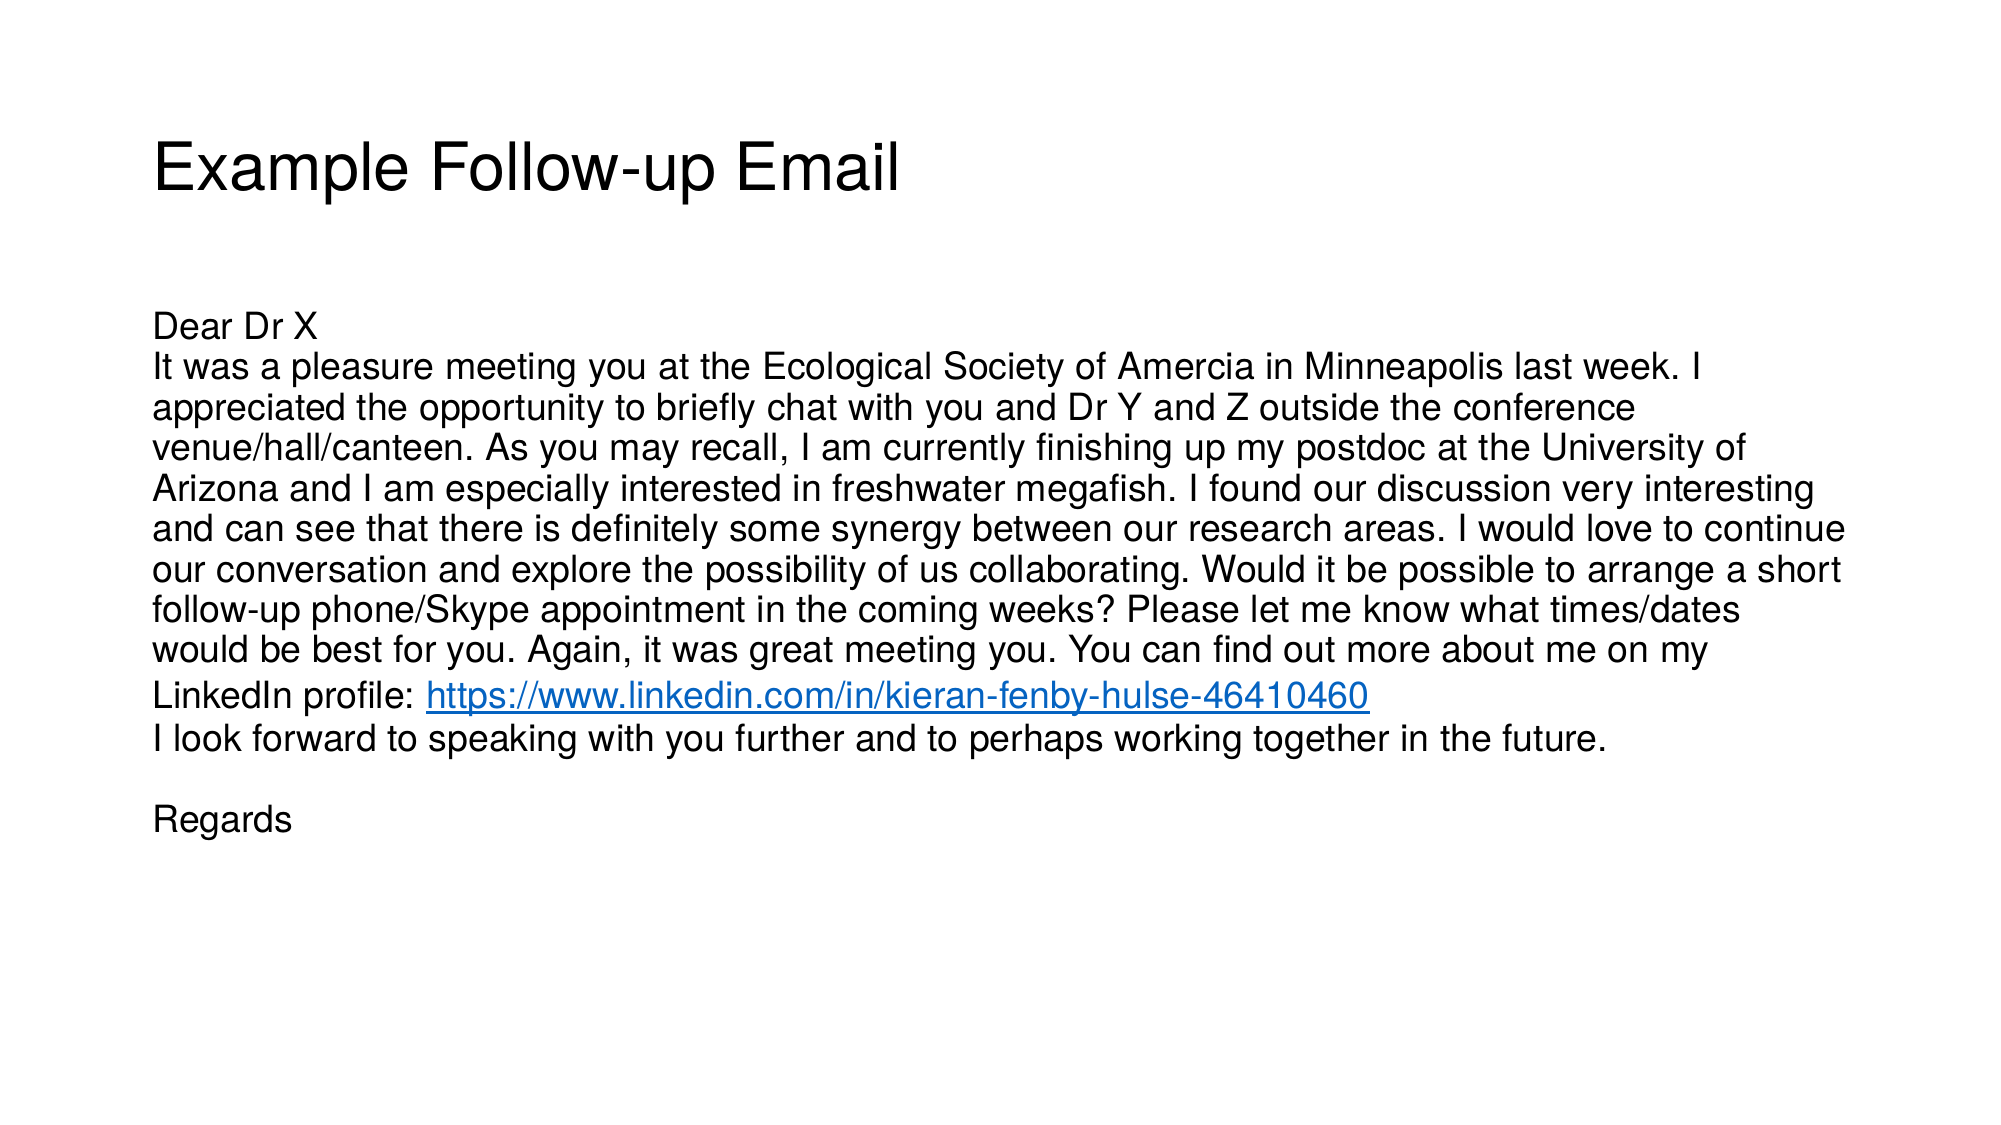

# Example Follow-up Email
Dear Dr X
It was a pleasure meeting you at the Ecological Society of Amercia in Minneapolis last week. I appreciated the opportunity to briefly chat with you and Dr Y and Z outside the conference venue/hall/canteen. As you may recall, I am currently finishing up my postdoc at the University of Arizona and I am especially interested in freshwater megafish. I found our discussion very interesting and can see that there is definitely some synergy between our research areas. I would love to continue our conversation and explore the possibility of us collaborating. Would it be possible to arrange a short follow-up phone/Skype appointment in the coming weeks? Please let me know what times/dates would be best for you. Again, it was great meeting you. You can find out more about me on my LinkedIn profile: https://www.linkedin.com/in/kieran-fenby-hulse-46410460
I look forward to speaking with you further and to perhaps working together in the future.

Regards